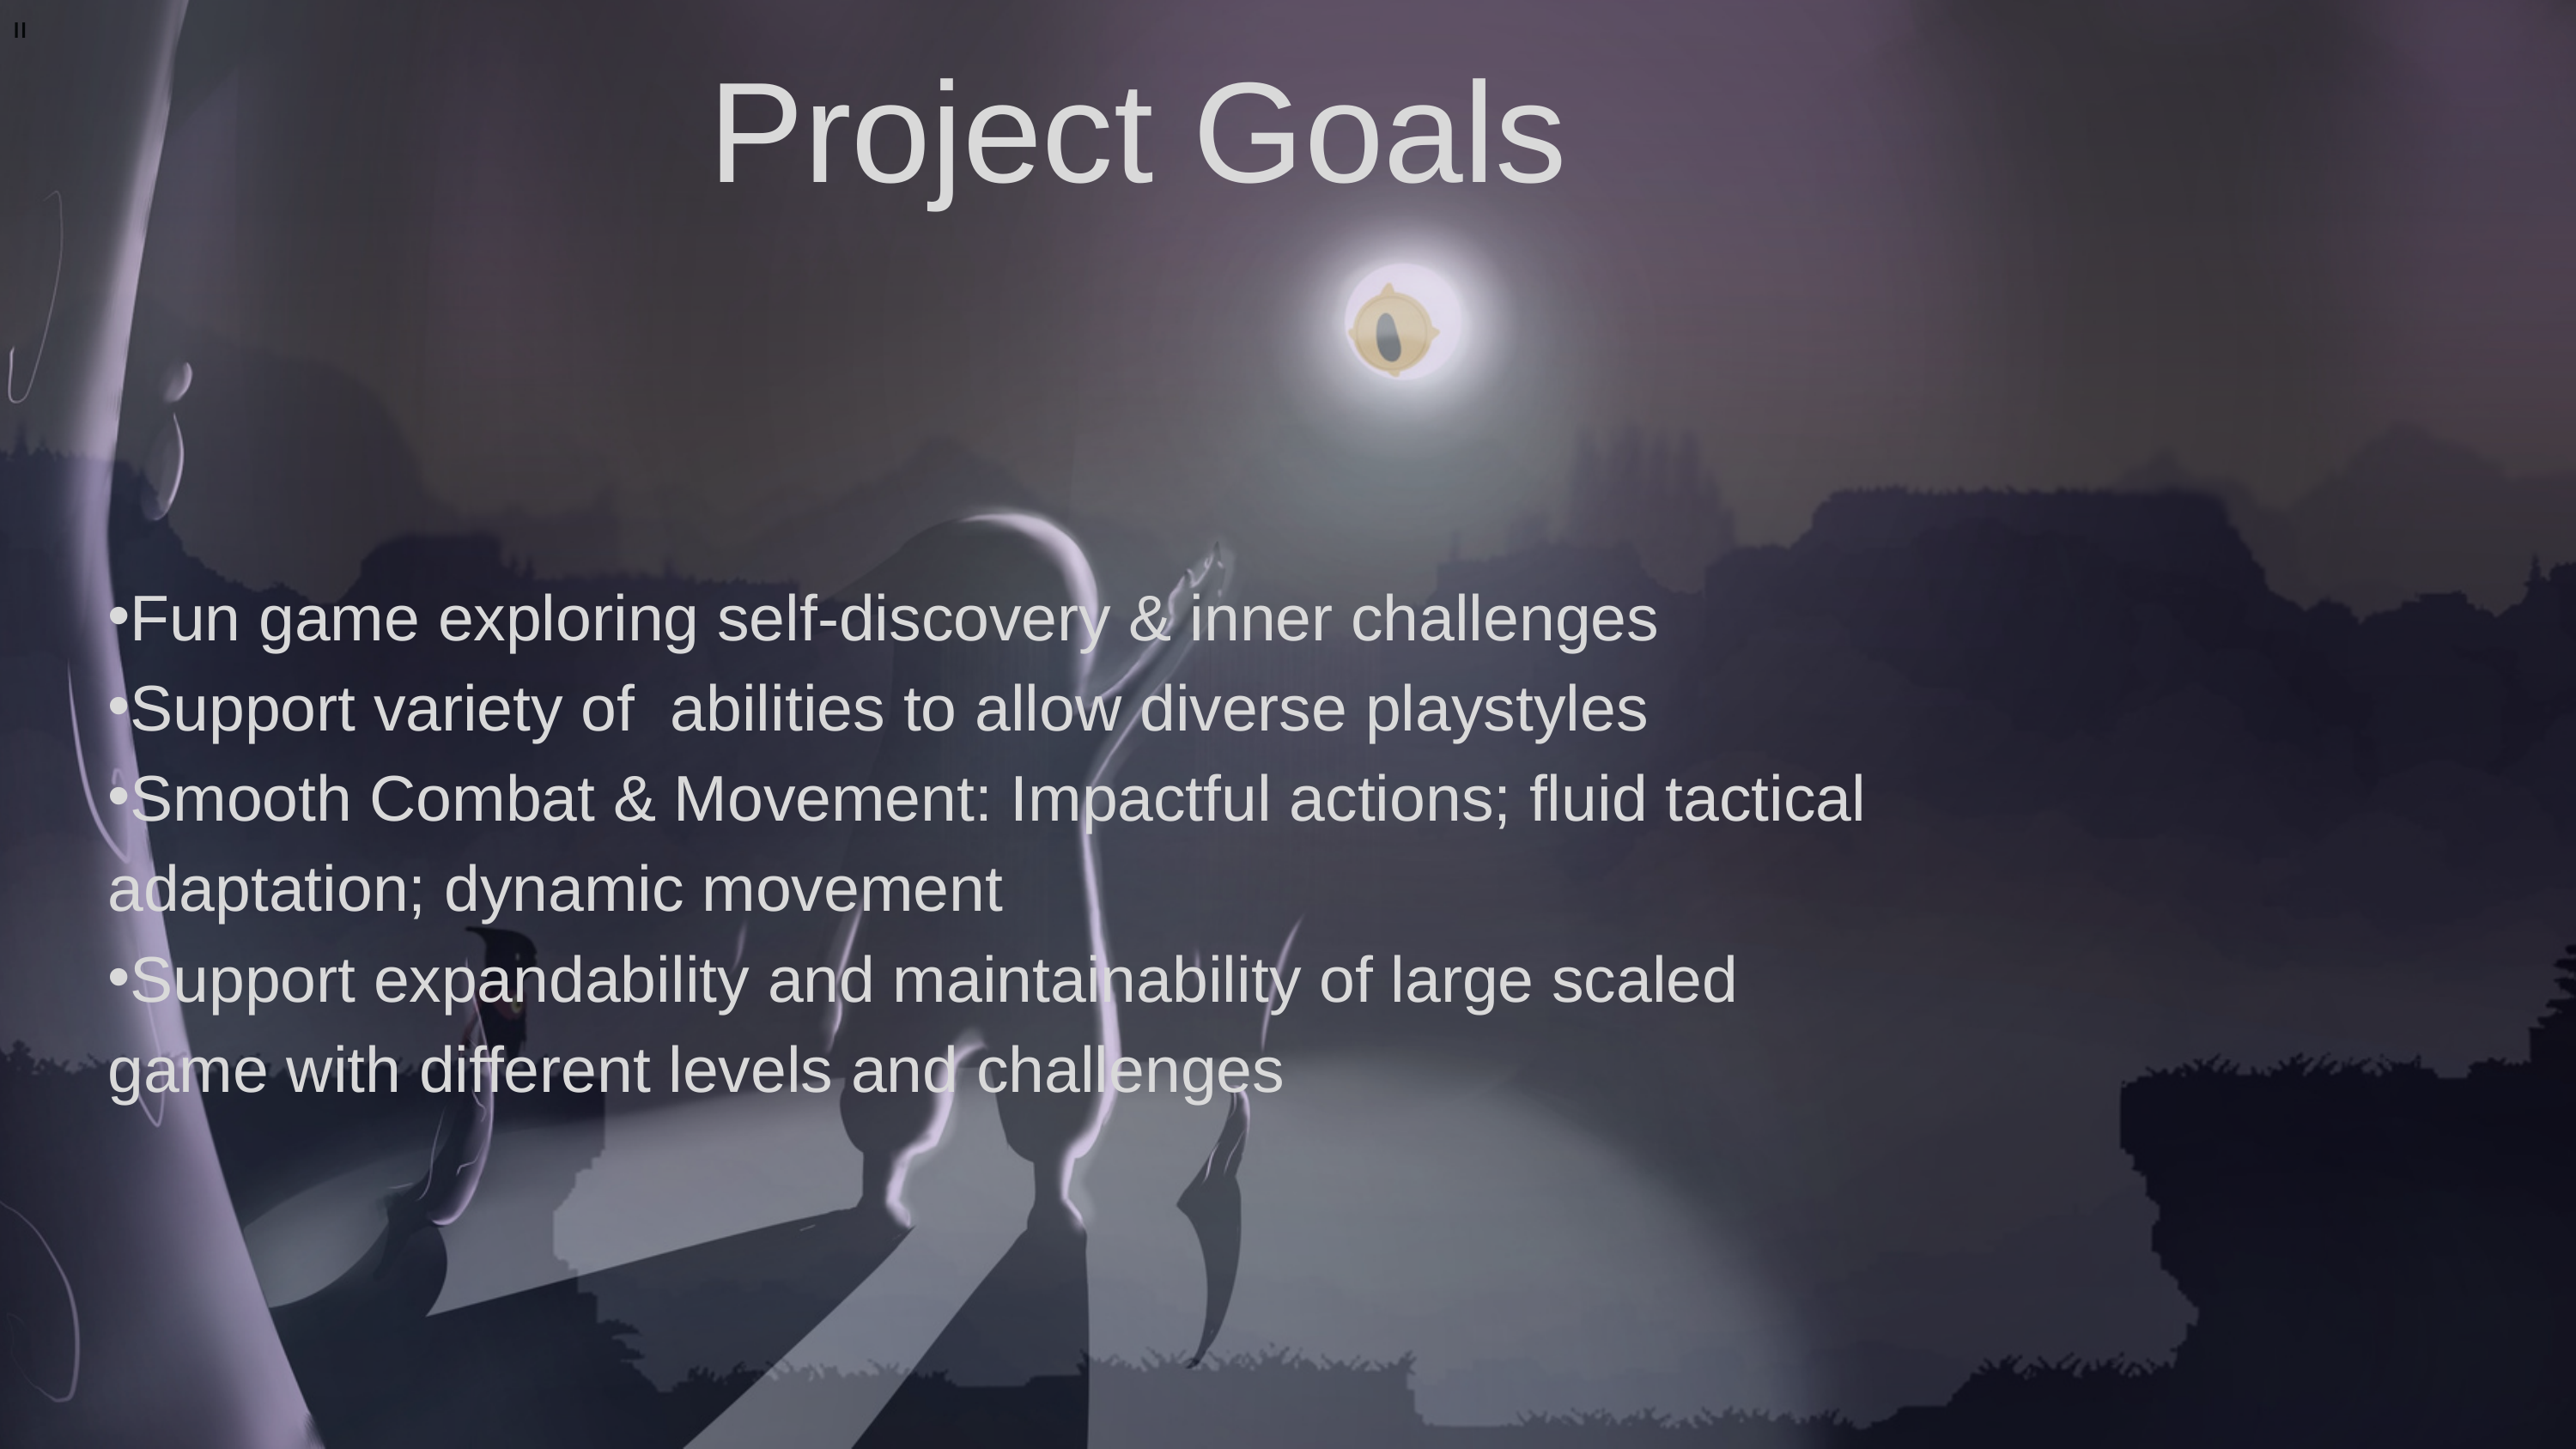

ıı
ı
Project Goals
Fun game exploring self-discovery & inner challenges
Support variety of  abilities to allow diverse playstyles
Smooth Combat & Movement: Impactful actions; fluid tactical adaptation; dynamic movement
Support expandability and maintainability of large scaled game with different levels and challenges